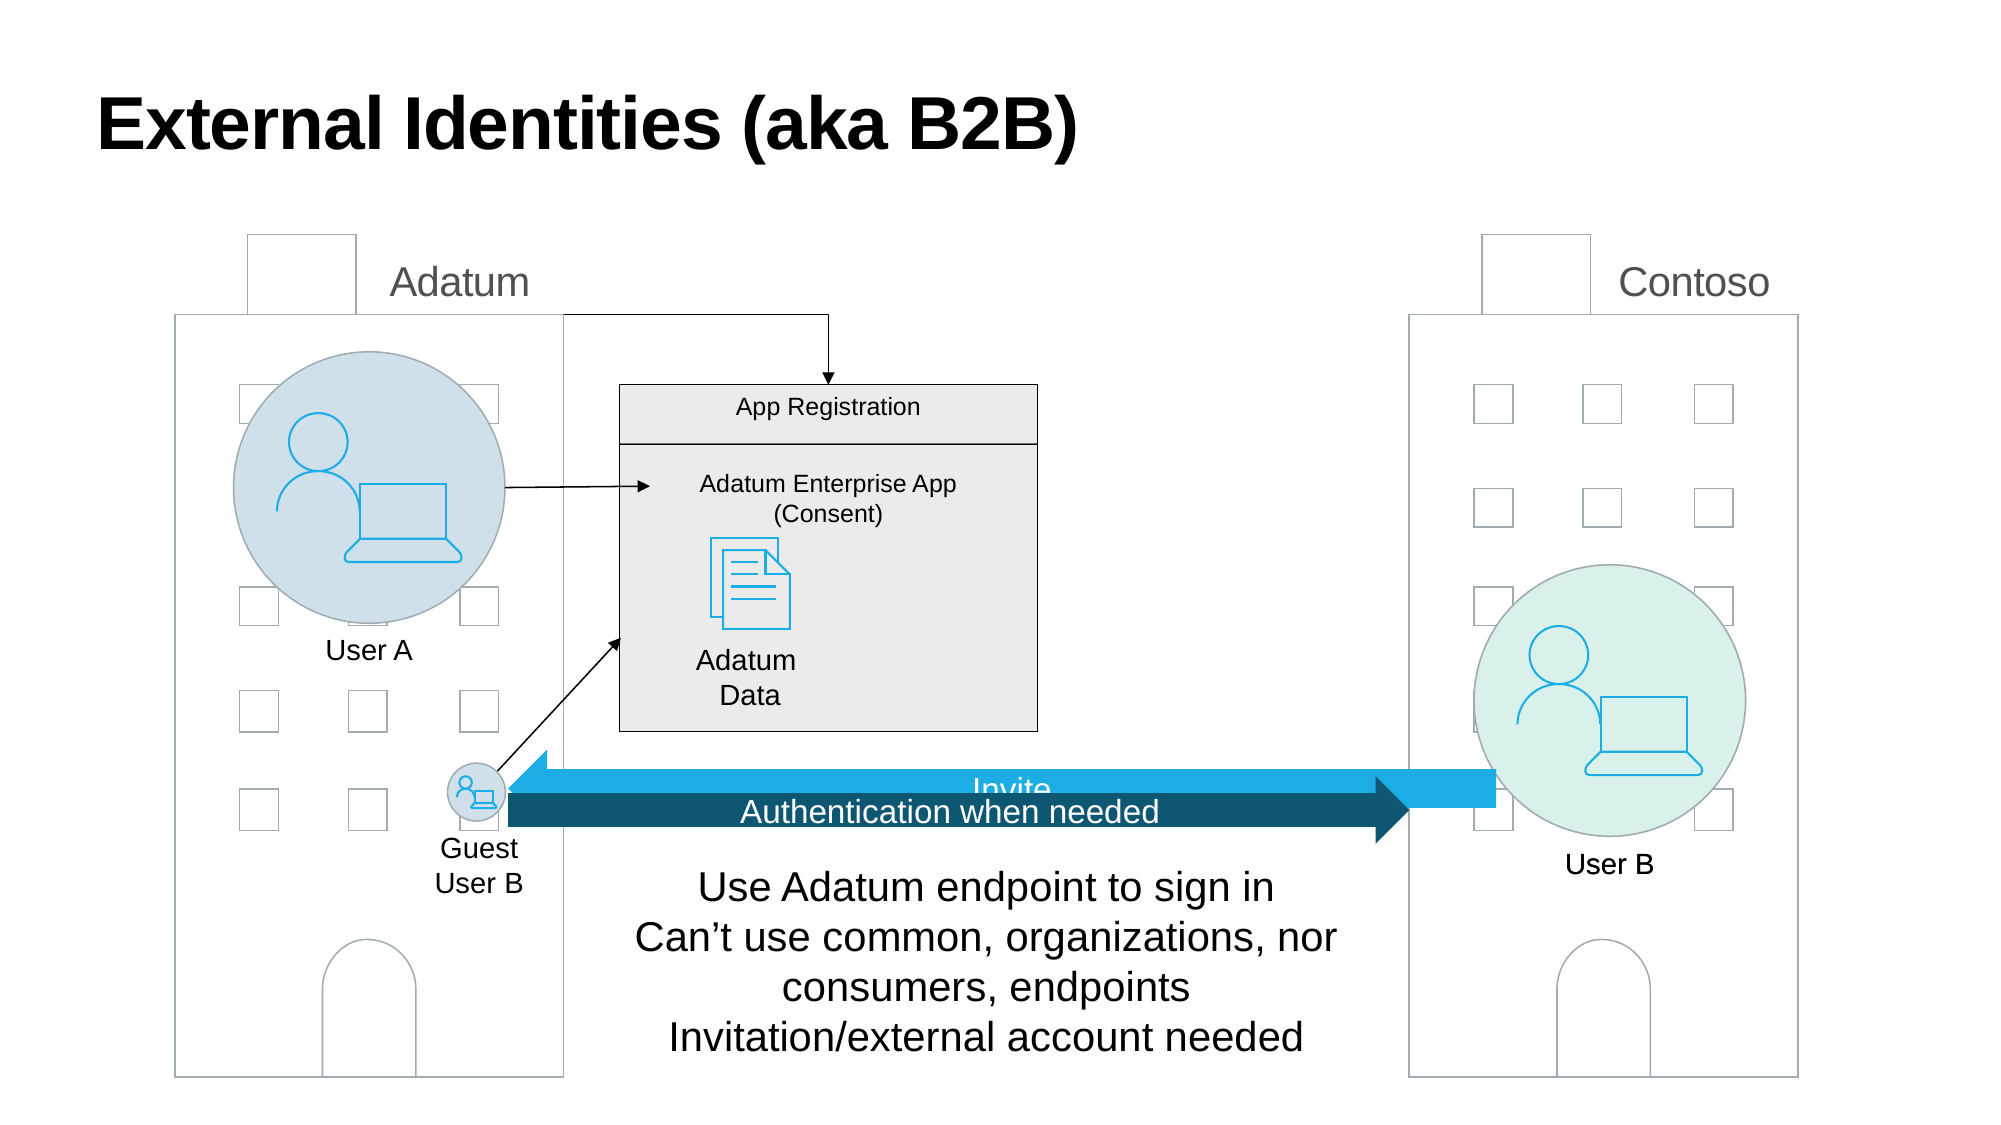

# External Identities (aka B2B)

Adatum
Contoso

App Registration
Adatum Enterprise App (Consent)

Adatum
Data

User B

User B
User A
Invite

Authentication when needed

Use Adatum endpoint to sign in
Can’t use common, organizations, nor consumers, endpoints
Invitation/external account needed
Guest User B